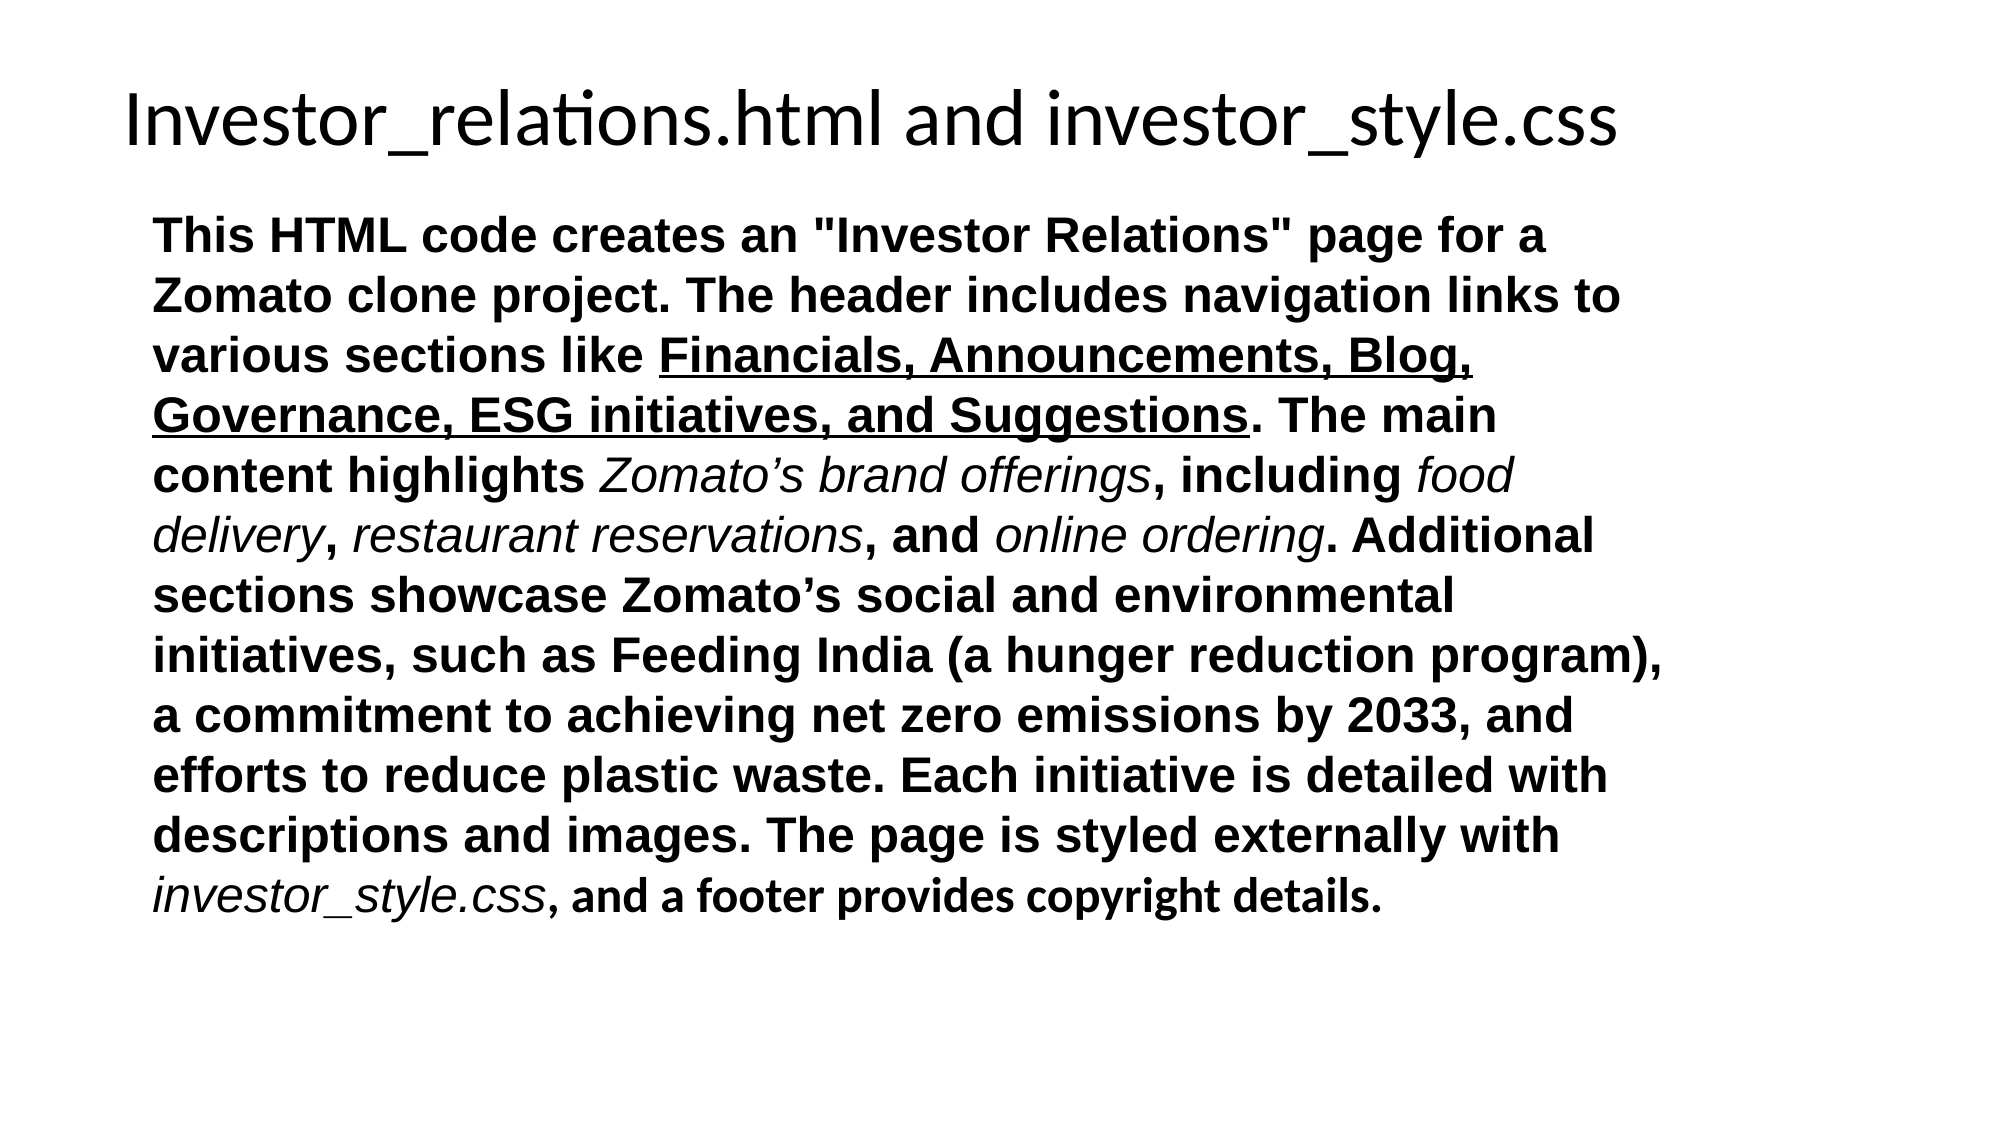

# Investor_relations.html and investor_style.css
This HTML code creates an "Investor Relations" page for a Zomato clone project. The header includes navigation links to various sections like Financials, Announcements, Blog, Governance, ESG initiatives, and Suggestions. The main content highlights Zomato’s brand offerings, including food delivery, restaurant reservations, and online ordering. Additional sections showcase Zomato’s social and environmental initiatives, such as Feeding India (a hunger reduction program), a commitment to achieving net zero emissions by 2033, and efforts to reduce plastic waste. Each initiative is detailed with descriptions and images. The page is styled externally with investor_style.css, and a footer provides copyright details.